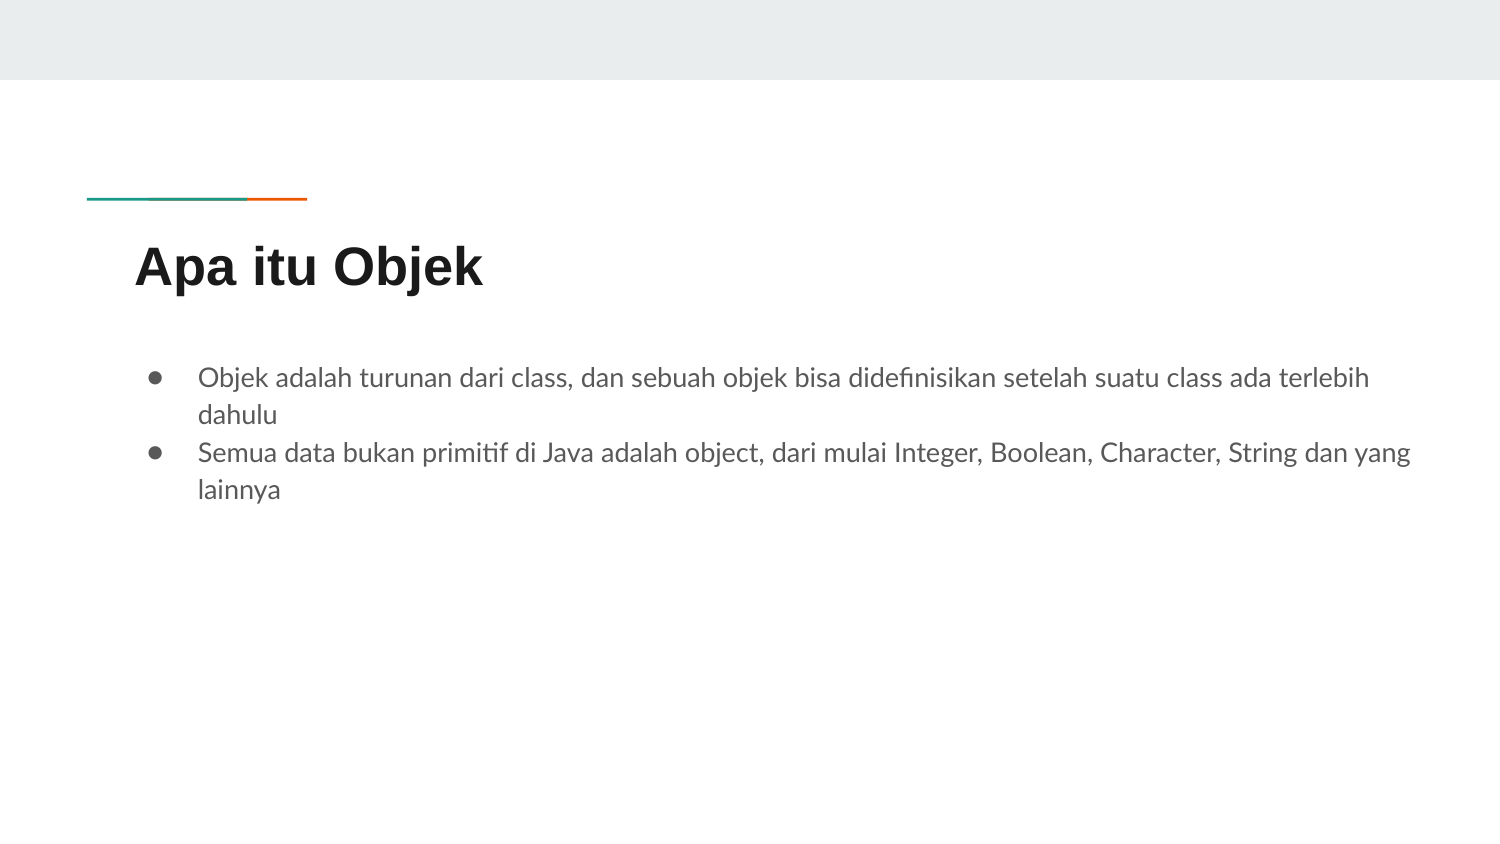

# Apa itu Objek
Objek adalah turunan dari class, dan sebuah objek bisa didefinisikan setelah suatu class ada terlebih dahulu
Semua data bukan primitif di Java adalah object, dari mulai Integer, Boolean, Character, String dan yang lainnya